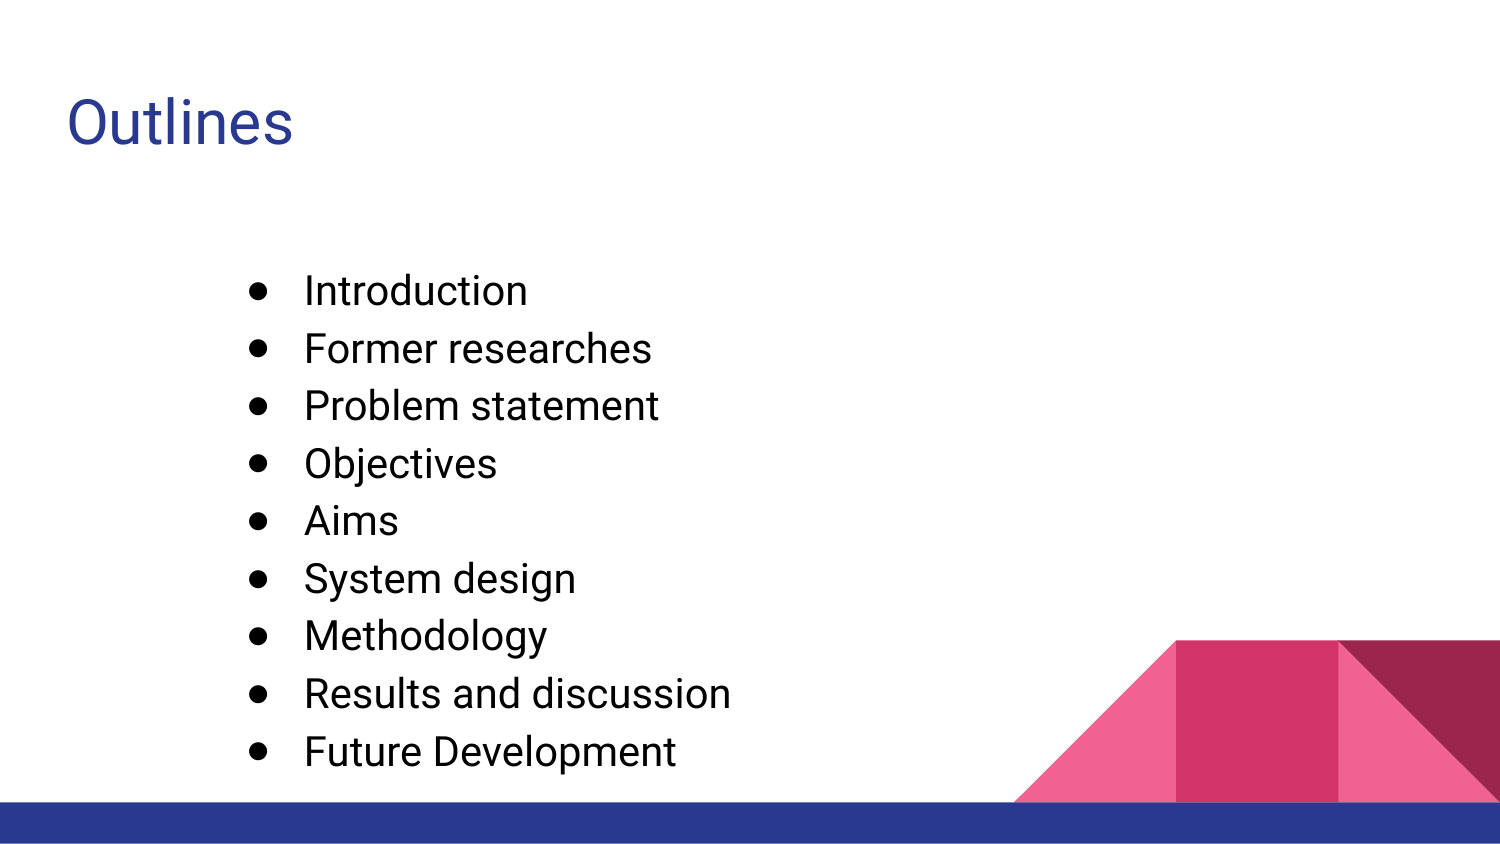

# Outlines
Introduction
Former researches
Problem statement
Objectives
Aims
System design
Methodology
Results and discussion
Future Development